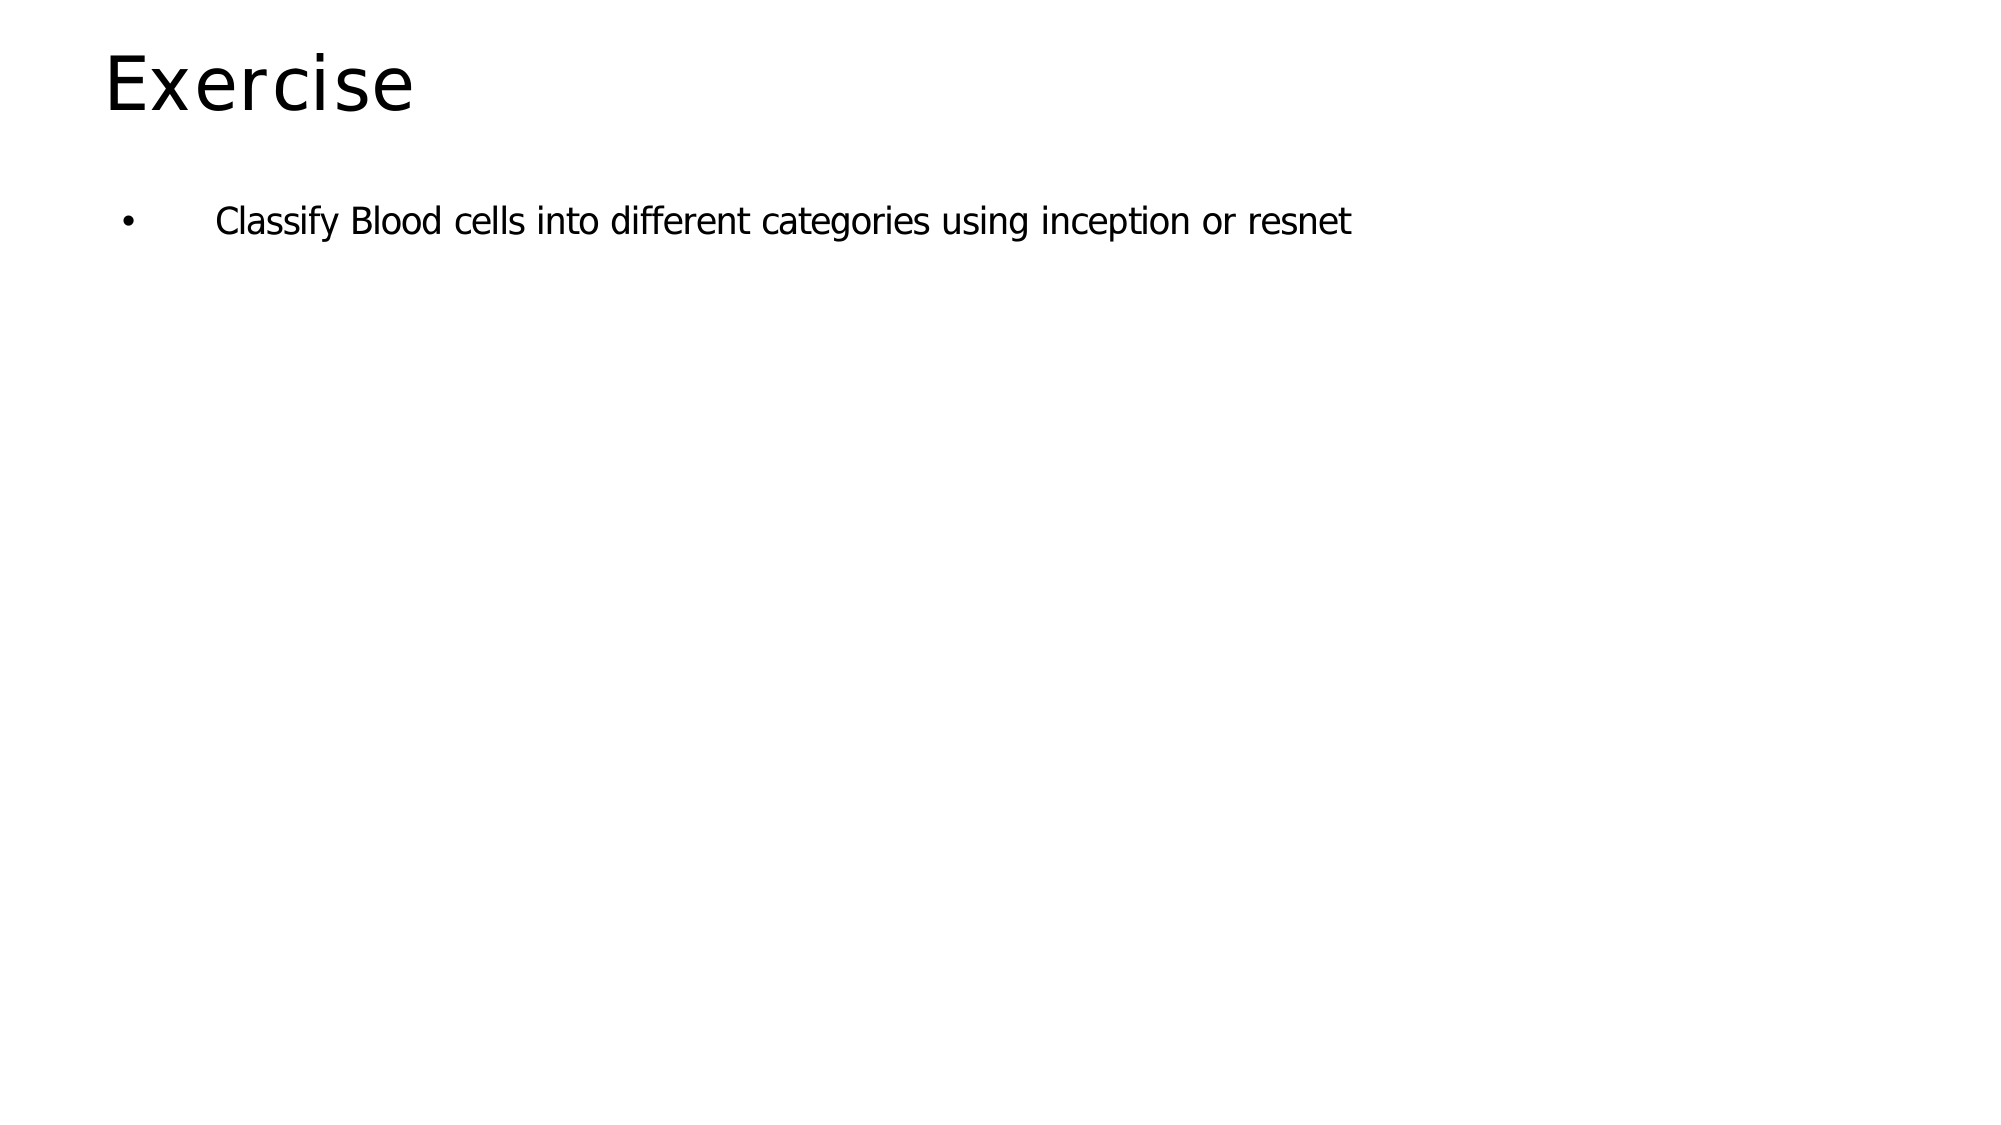

Exercise
Classify Blood cells into different categories using inception or resnet